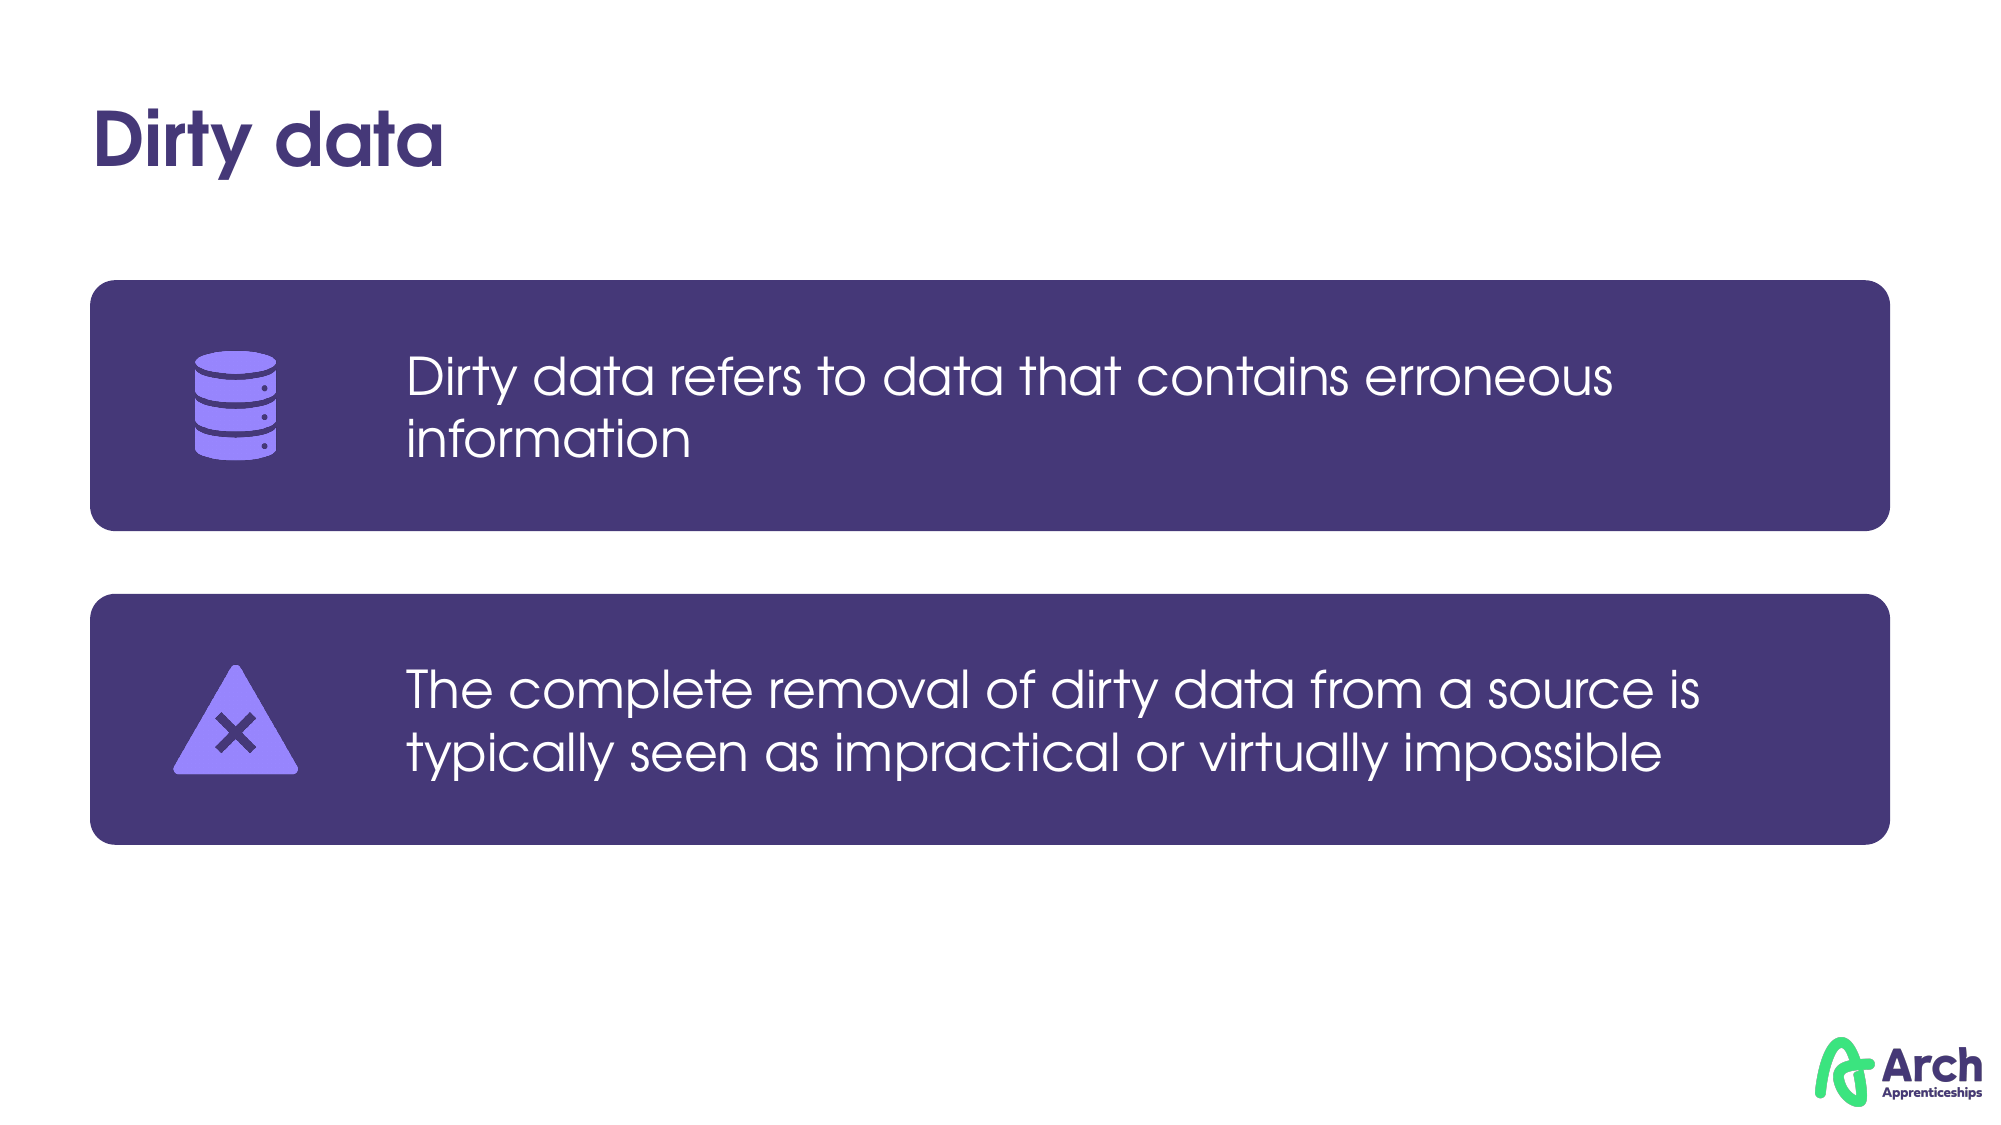

# Dirty data
Dirty data refers to data that contains erroneous information
The complete removal of dirty data from a source is typically seen as impractical or virtually impossible